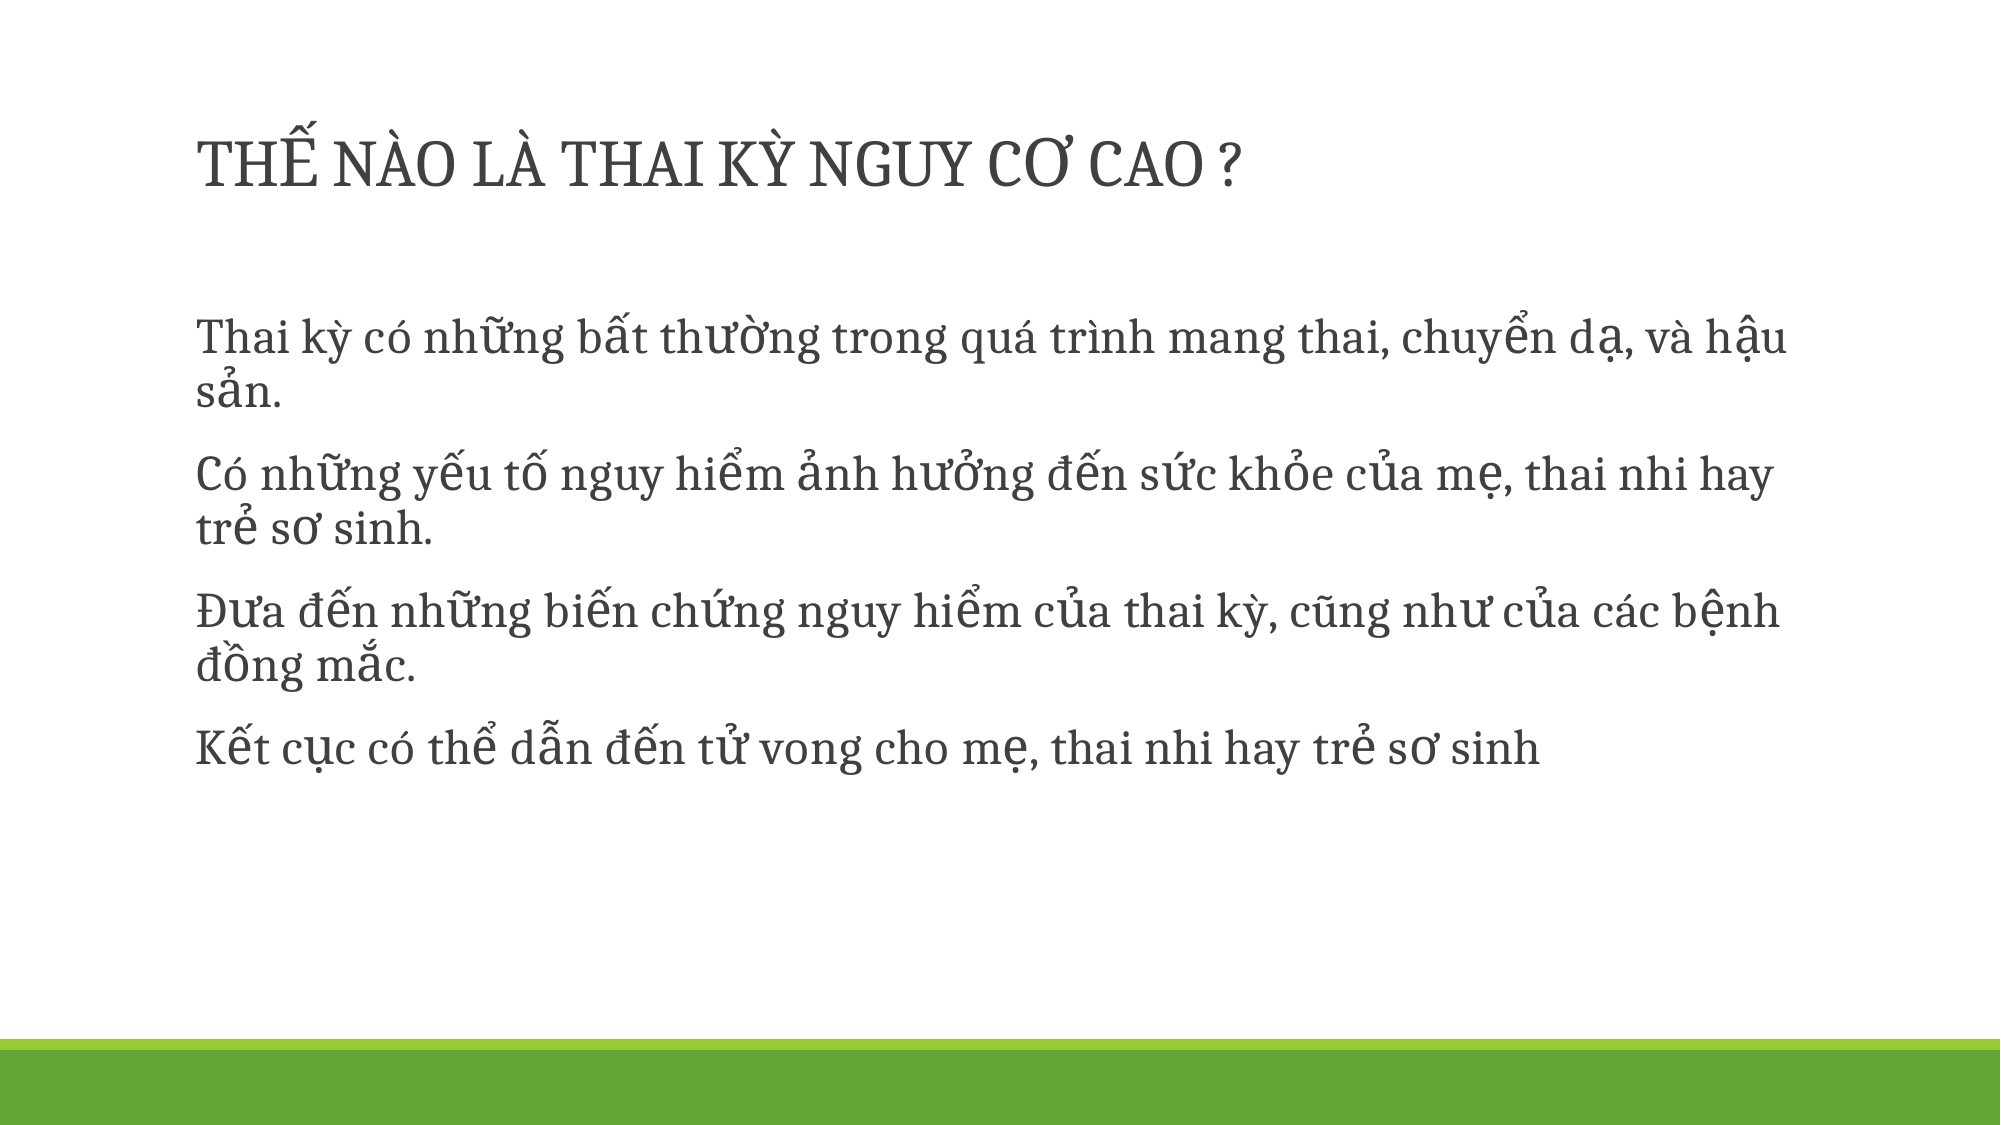

# THẾ NÀO LÀ THAI KỲ NGUY CƠ CAO ?
Thai kỳ có những bất thường trong quá trình mang thai, chuyển dạ, và hậu sản.
Có những yếu tố nguy hiểm ảnh hưởng đến sức khỏe của mẹ, thai nhi hay trẻ sơ sinh.
Đưa đến những biến chứng nguy hiểm của thai kỳ, cũng như của các bệnh đồng mắc.
Kết cục có thể dẫn đến tử vong cho mẹ, thai nhi hay trẻ sơ sinh